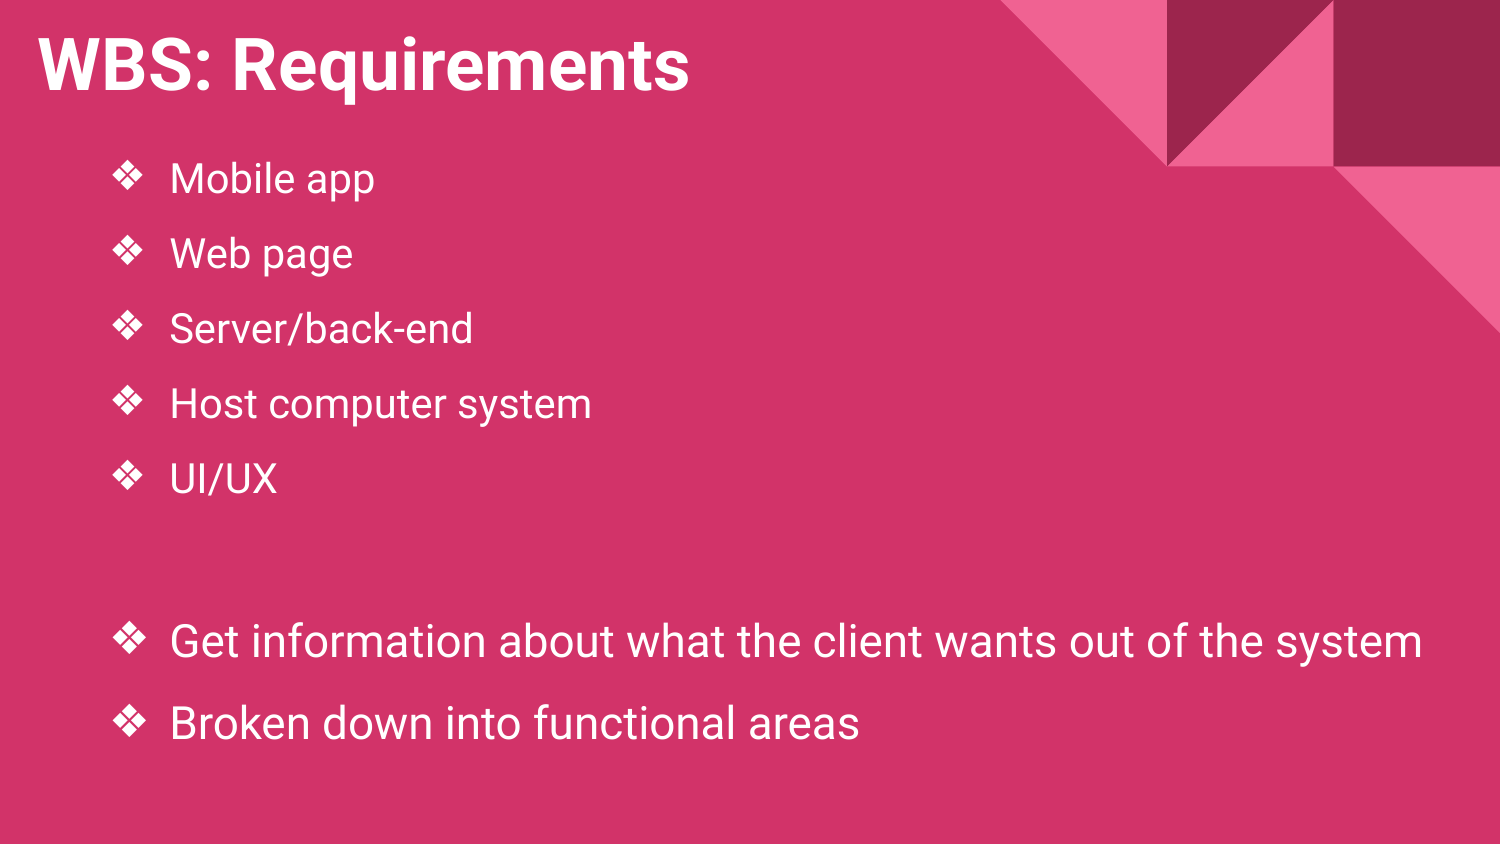

# WBS: Requirements
Mobile app
Web page
Server/back-end
Host computer system
UI/UX
Get information about what the client wants out of the system
Broken down into functional areas